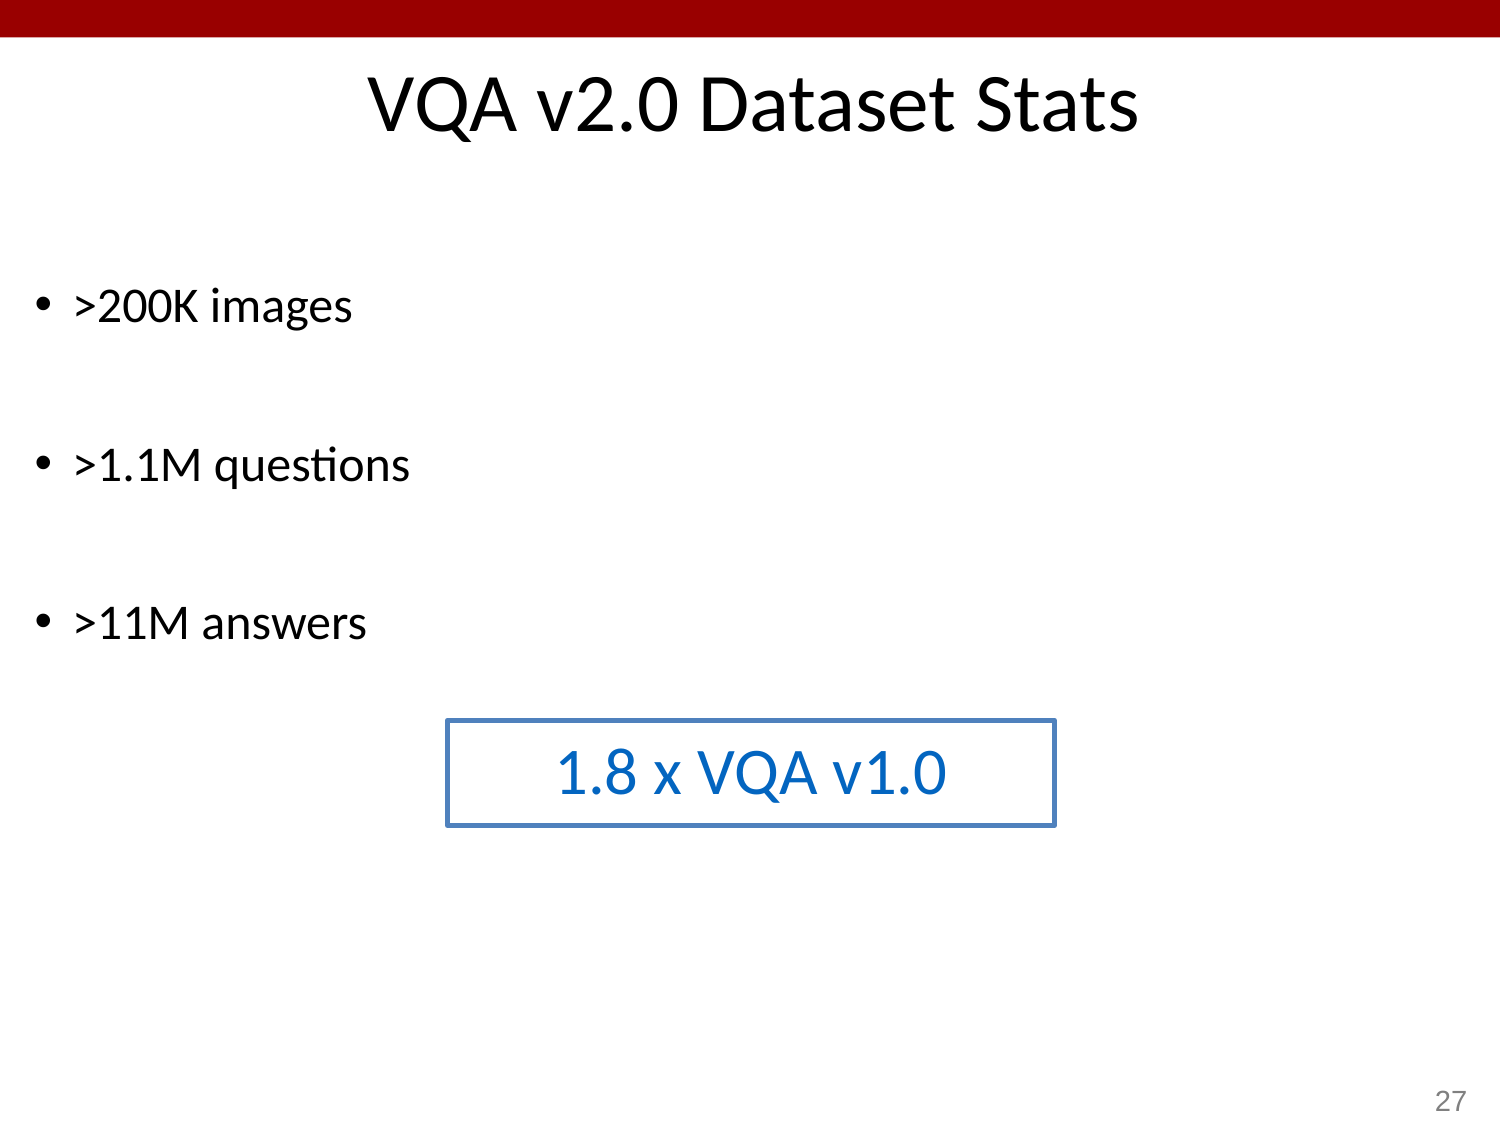

VQA v2.0 Dataset Stats

>200K images

>1.1M questions

>11M answers
1.8 x VQA v1.0
27